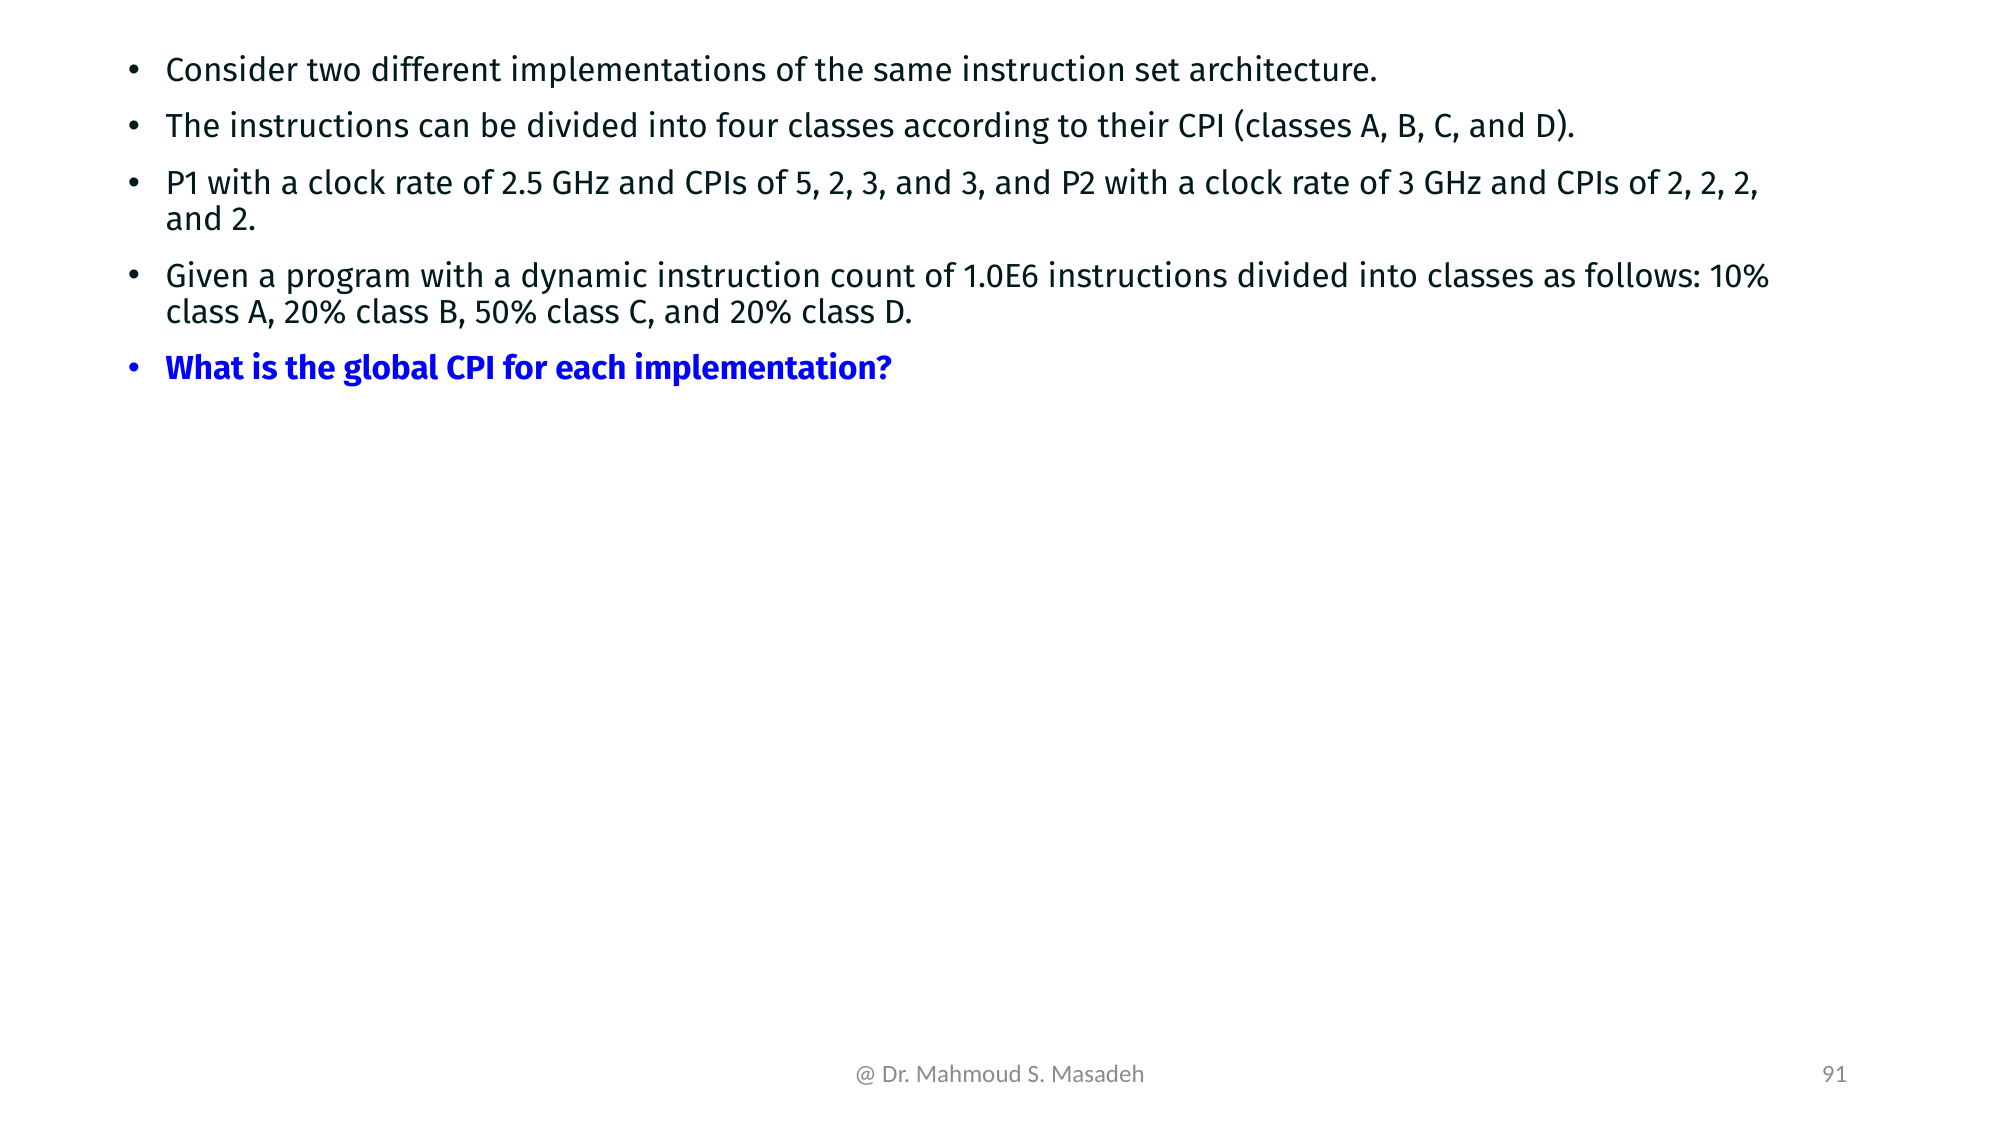

Consider two different implementations of the same instruction set architecture.
The instructions can be divided into four classes according to their CPI (classes A, B, C, and D).
P1 with a clock rate of 2.5 GHz and CPIs of 5, 2, 3, and 3, and P2 with a clock rate of 3 GHz and CPIs of 2, 2, 2, and 2.
Given a program with a dynamic instruction count of 1.0E6 instructions divided into classes as follows: 10% class A, 20% class B, 50% class C, and 20% class D.
What is the global CPI for each implementation?

@ Dr. Mahmoud S. Masadeh
91